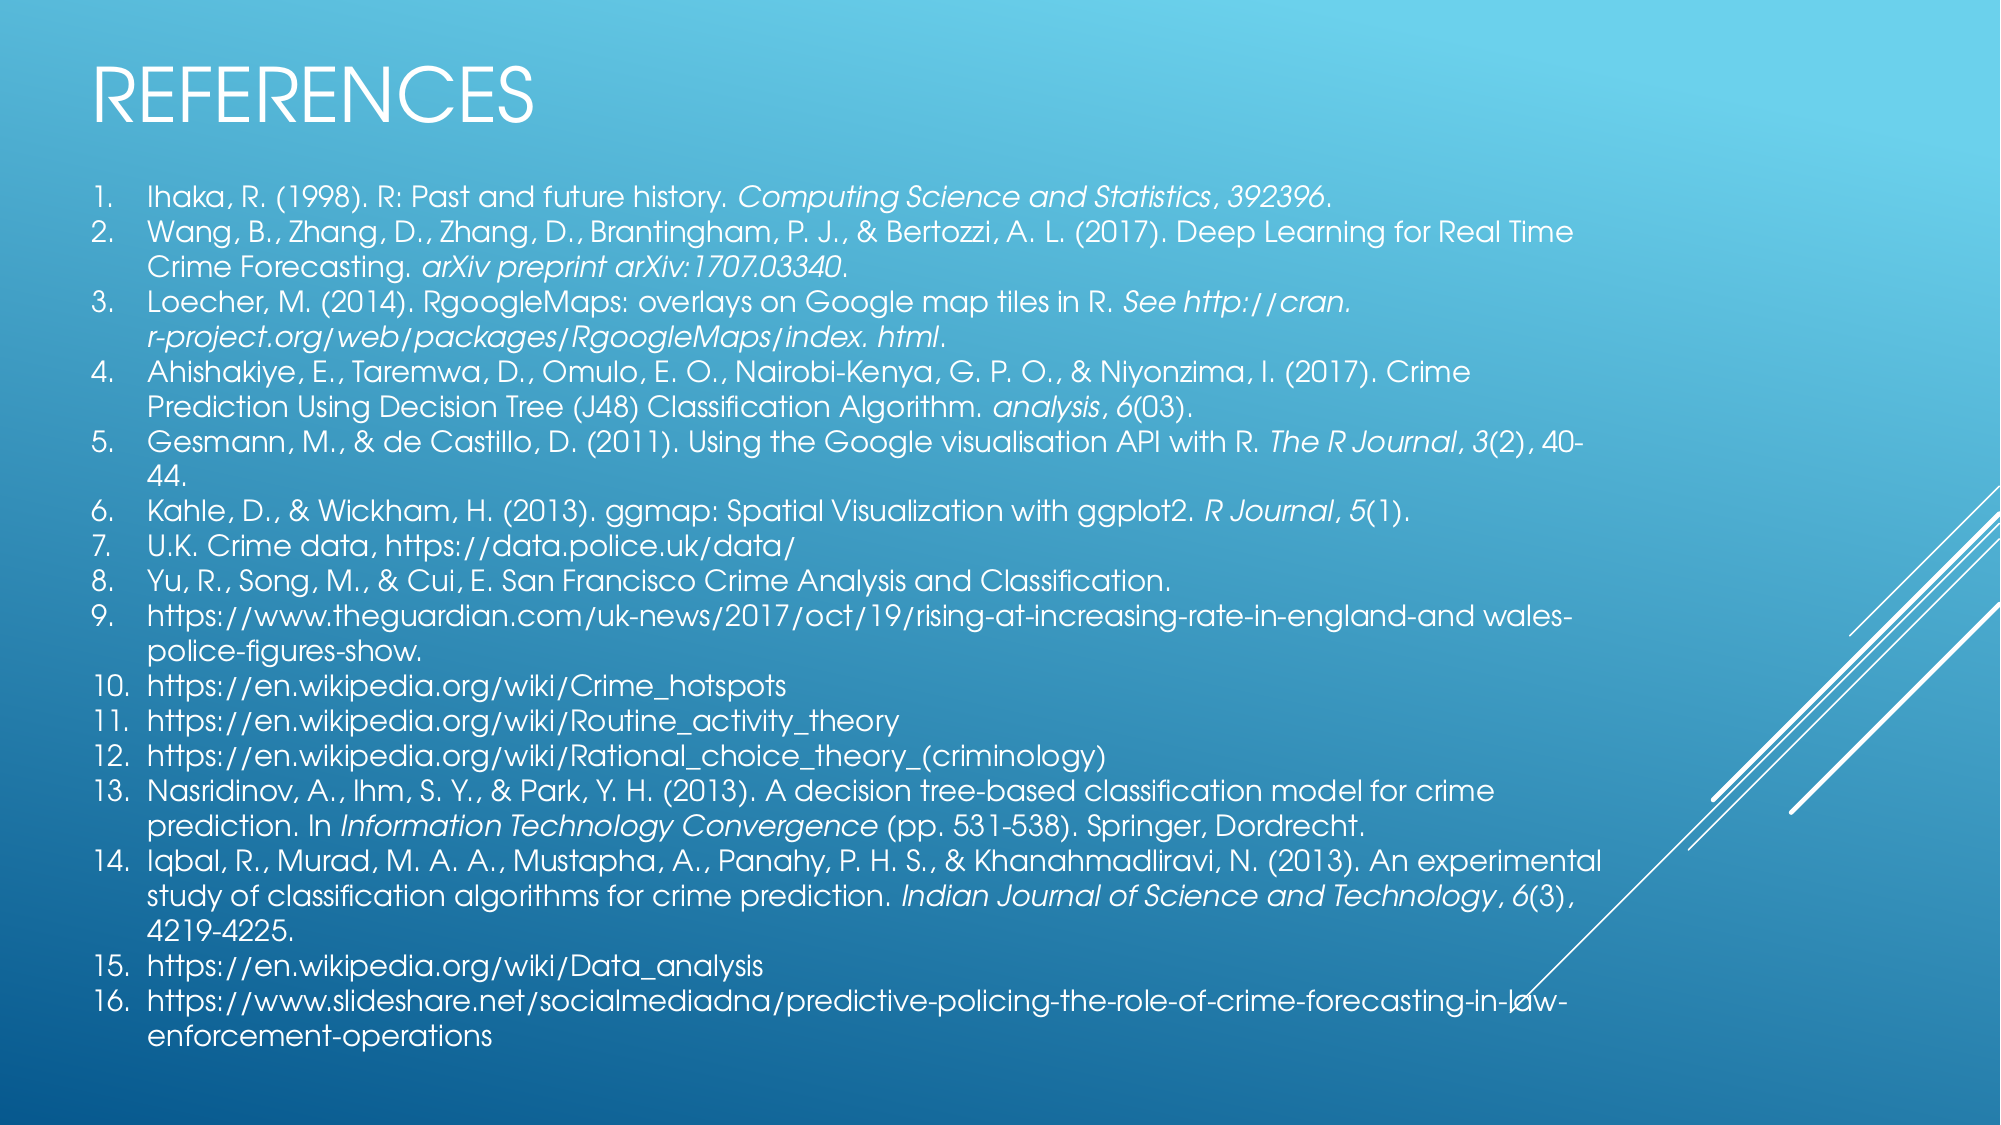

# REFERENCES
Ihaka, R. (1998). R: Past and future history. Computing Science and Statistics, 392396.
Wang, B., Zhang, D., Zhang, D., Brantingham, P. J., & Bertozzi, A. L. (2017). Deep Learning for Real Time Crime Forecasting. arXiv preprint arXiv:1707.03340.
Loecher, M. (2014). RgoogleMaps: overlays on Google map tiles in R. See http://cran. r-project.org/web/packages/RgoogleMaps/index. html.
Ahishakiye, E., Taremwa, D., Omulo, E. O., Nairobi-Kenya, G. P. O., & Niyonzima, I. (2017). Crime Prediction Using Decision Tree (J48) Classification Algorithm. analysis, 6(03).
Gesmann, M., & de Castillo, D. (2011). Using the Google visualisation API with R. The R Journal, 3(2), 40-44.
Kahle, D., & Wickham, H. (2013). ggmap: Spatial Visualization with ggplot2. R Journal, 5(1).
U.K. Crime data, https://data.police.uk/data/
Yu, R., Song, M., & Cui, E. San Francisco Crime Analysis and Classification.
https://www.theguardian.com/uk-news/2017/oct/19/rising-at-increasing-rate-in-england-and wales-police-figures-show.
https://en.wikipedia.org/wiki/Crime_hotspots
https://en.wikipedia.org/wiki/Routine_activity_theory
https://en.wikipedia.org/wiki/Rational_choice_theory_(criminology)
Nasridinov, A., Ihm, S. Y., & Park, Y. H. (2013). A decision tree-based classification model for crime prediction. In Information Technology Convergence (pp. 531-538). Springer, Dordrecht.
Iqbal, R., Murad, M. A. A., Mustapha, A., Panahy, P. H. S., & Khanahmadliravi, N. (2013). An experimental study of classification algorithms for crime prediction. Indian Journal of Science and Technology, 6(3), 4219-4225.
https://en.wikipedia.org/wiki/Data_analysis
https://www.slideshare.net/socialmediadna/predictive-policing-the-role-of-crime-forecasting-in-law-enforcement-operations